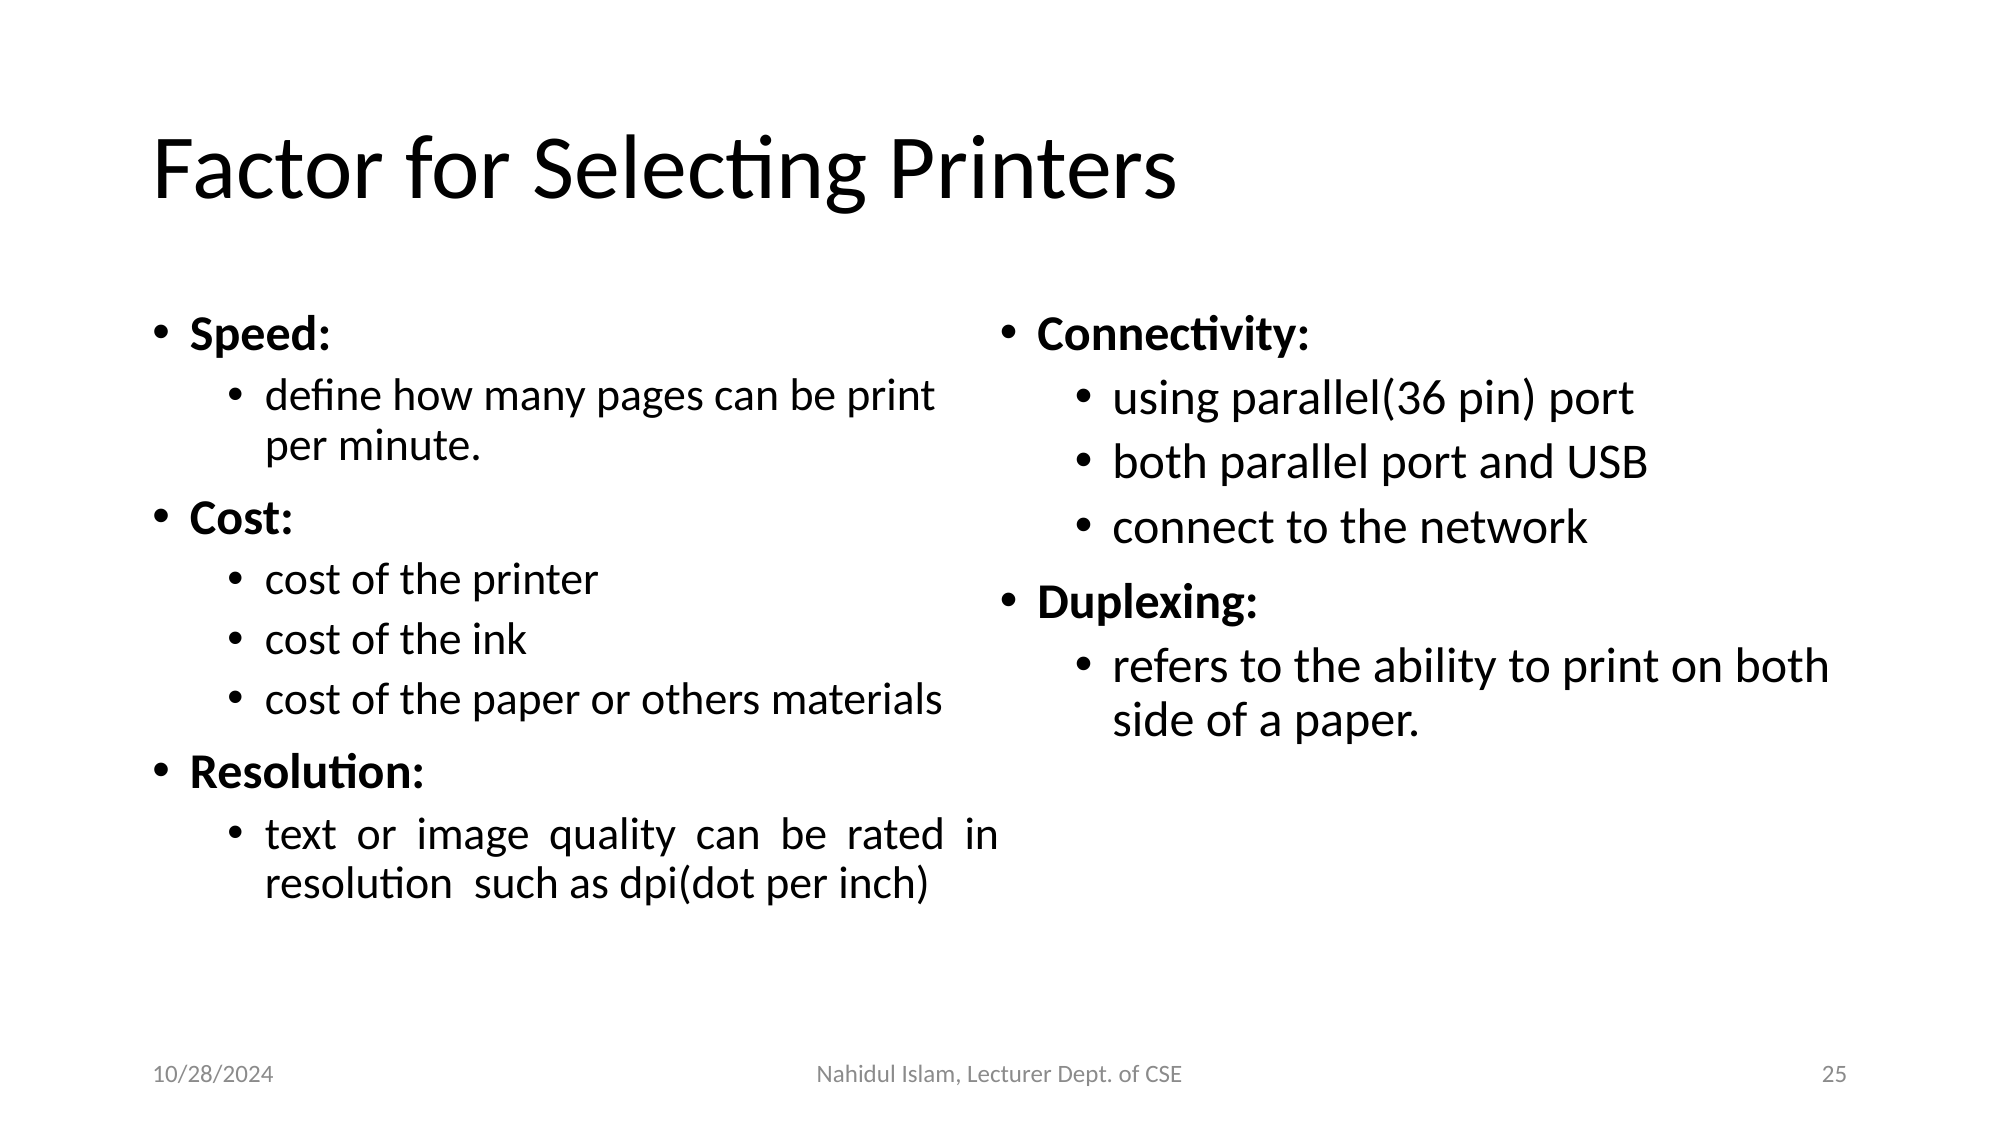

# Factor for Selecting Printers
Speed:
define how many pages can be print per minute.
Cost:
cost of the printer
cost of the ink
cost of the paper or others materials
Resolution:
text or image quality can be rated in resolution  such as dpi(dot per inch)

Connectivity:
using parallel(36 pin) port
both parallel port and USB
connect to the network
Duplexing:
refers to the ability to print on both side of a paper.
10/28/2024
Nahidul Islam, Lecturer Dept. of CSE
25